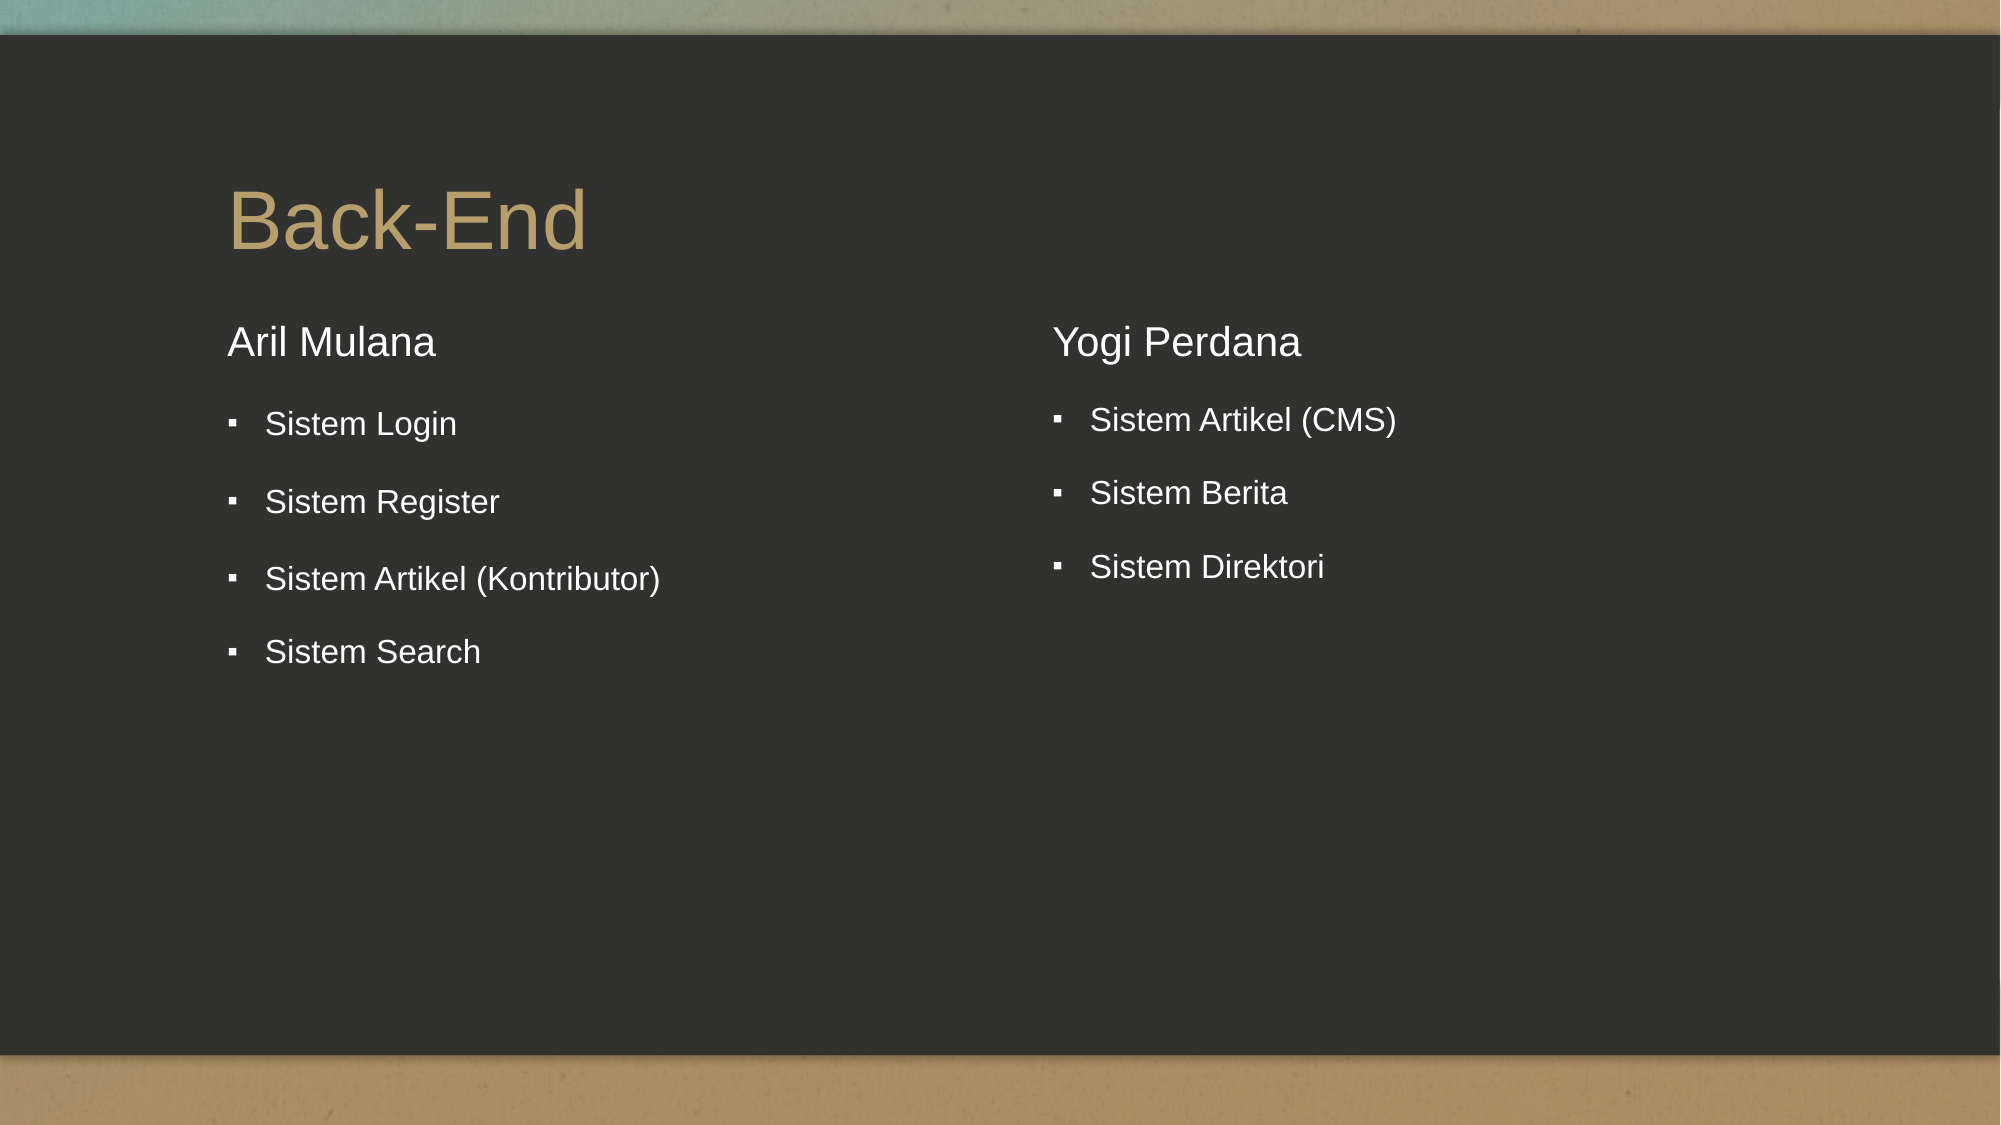

# Back-End
Aril Mulana
Sistem Login
Sistem Register
Sistem Artikel (Kontributor)
Sistem Search
Yogi Perdana
Sistem Artikel (CMS)
Sistem Berita
Sistem Direktori